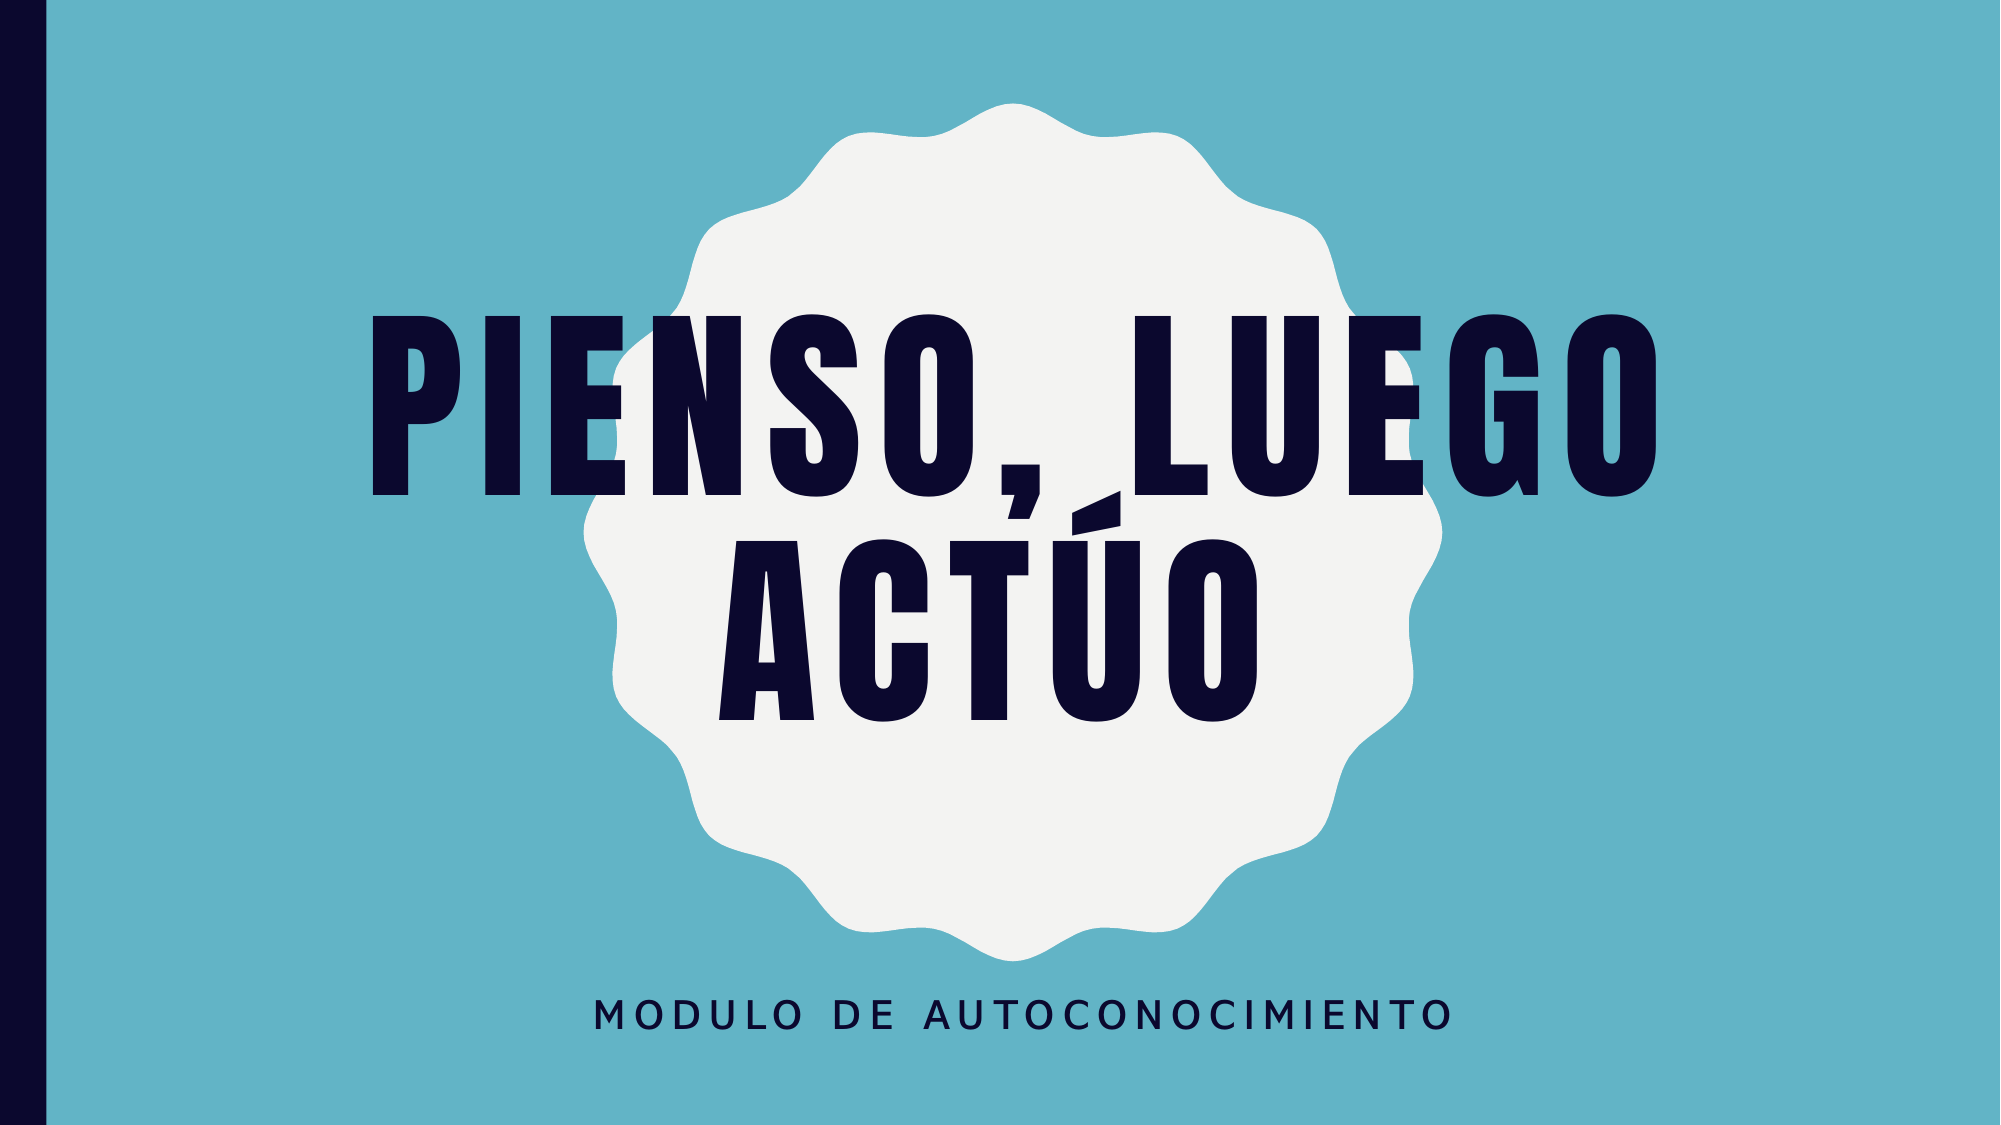

# Pienso, luego actúo
Modulo de autoconocimiento